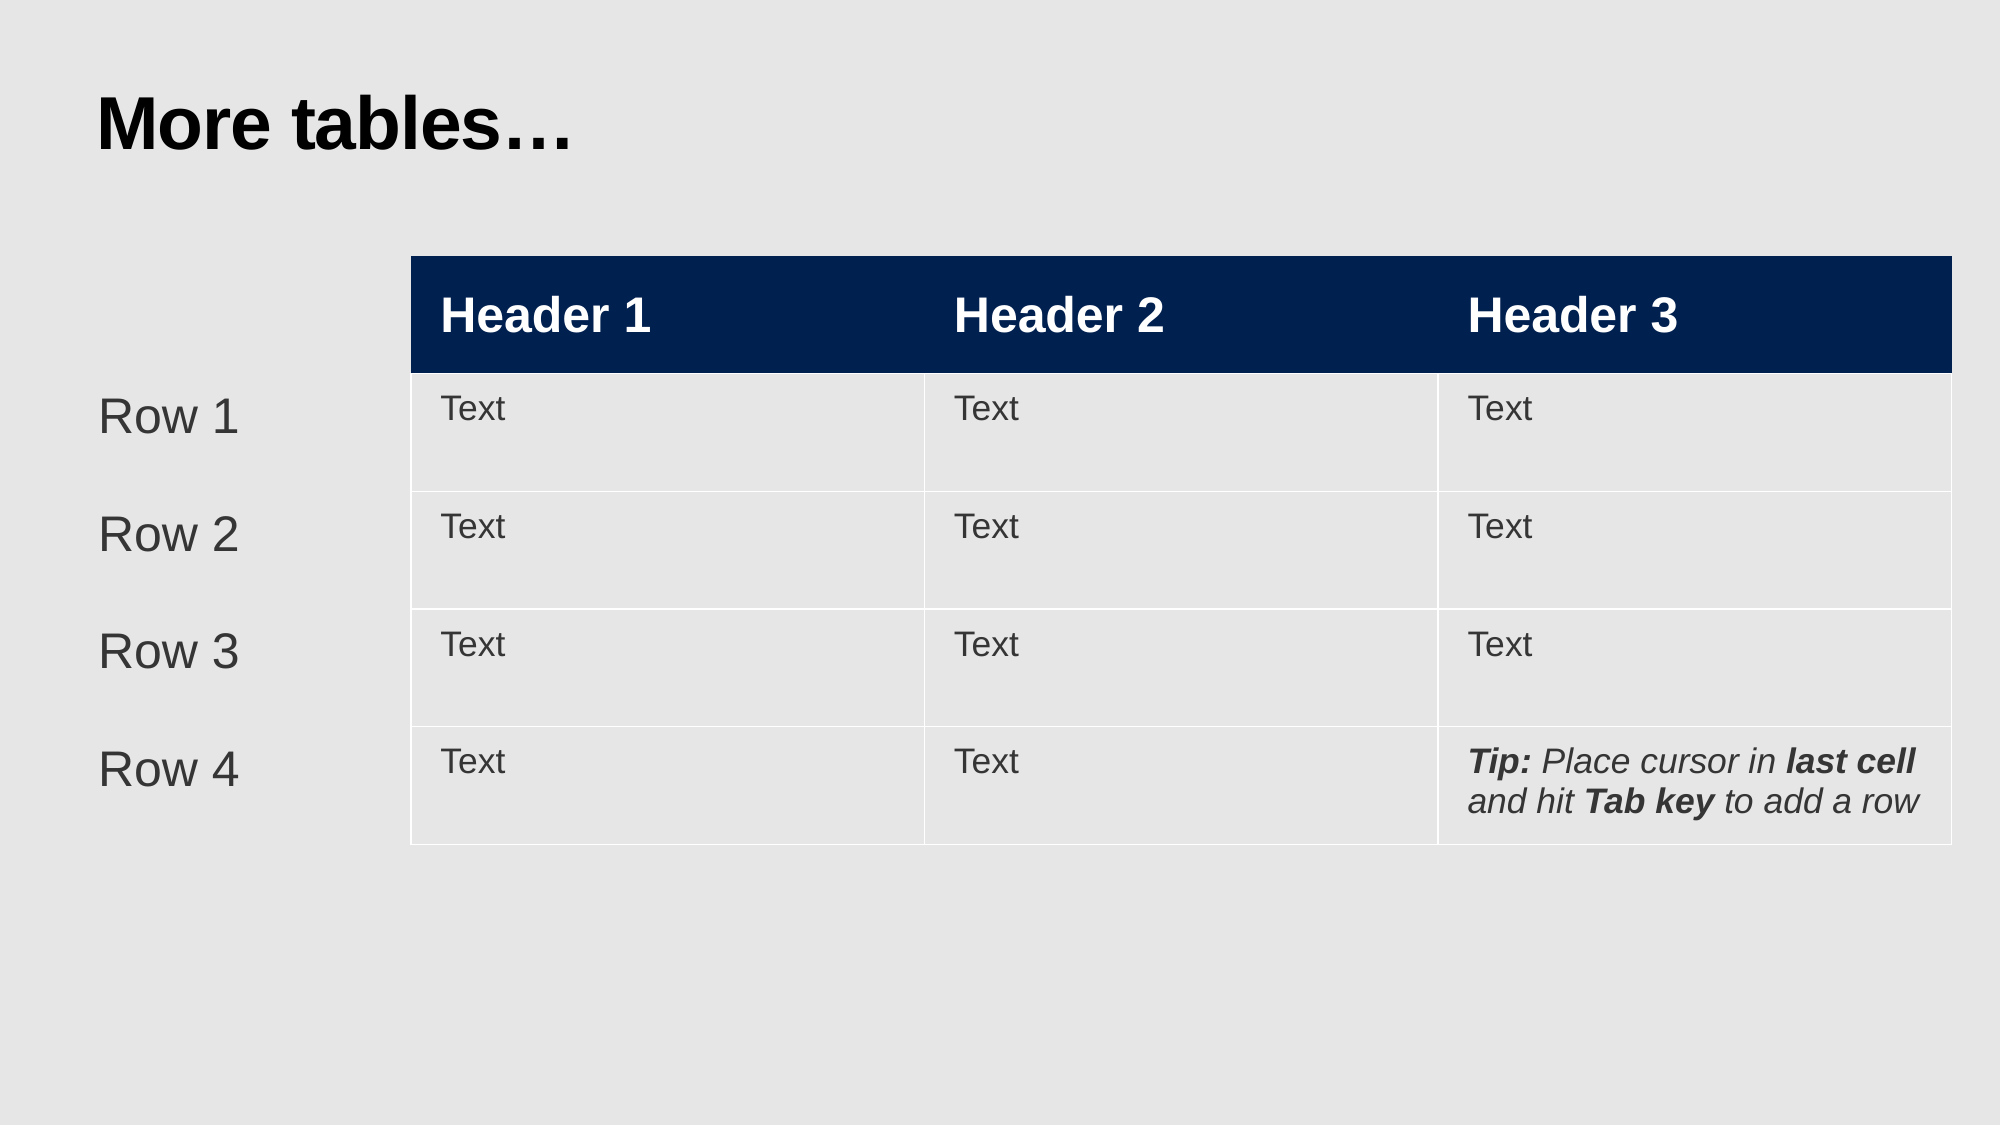

# More tables…
|  | Header 1 | Header 2 | Header 3 |
| --- | --- | --- | --- |
| Row 1 | Text | Text | Text |
| Row 2 | Text | Text | Text |
| Row 3 | Text | Text | Text |
| Row 4 | Text | Text | Tip: Place cursor in last cell and hit Tab key to add a row |